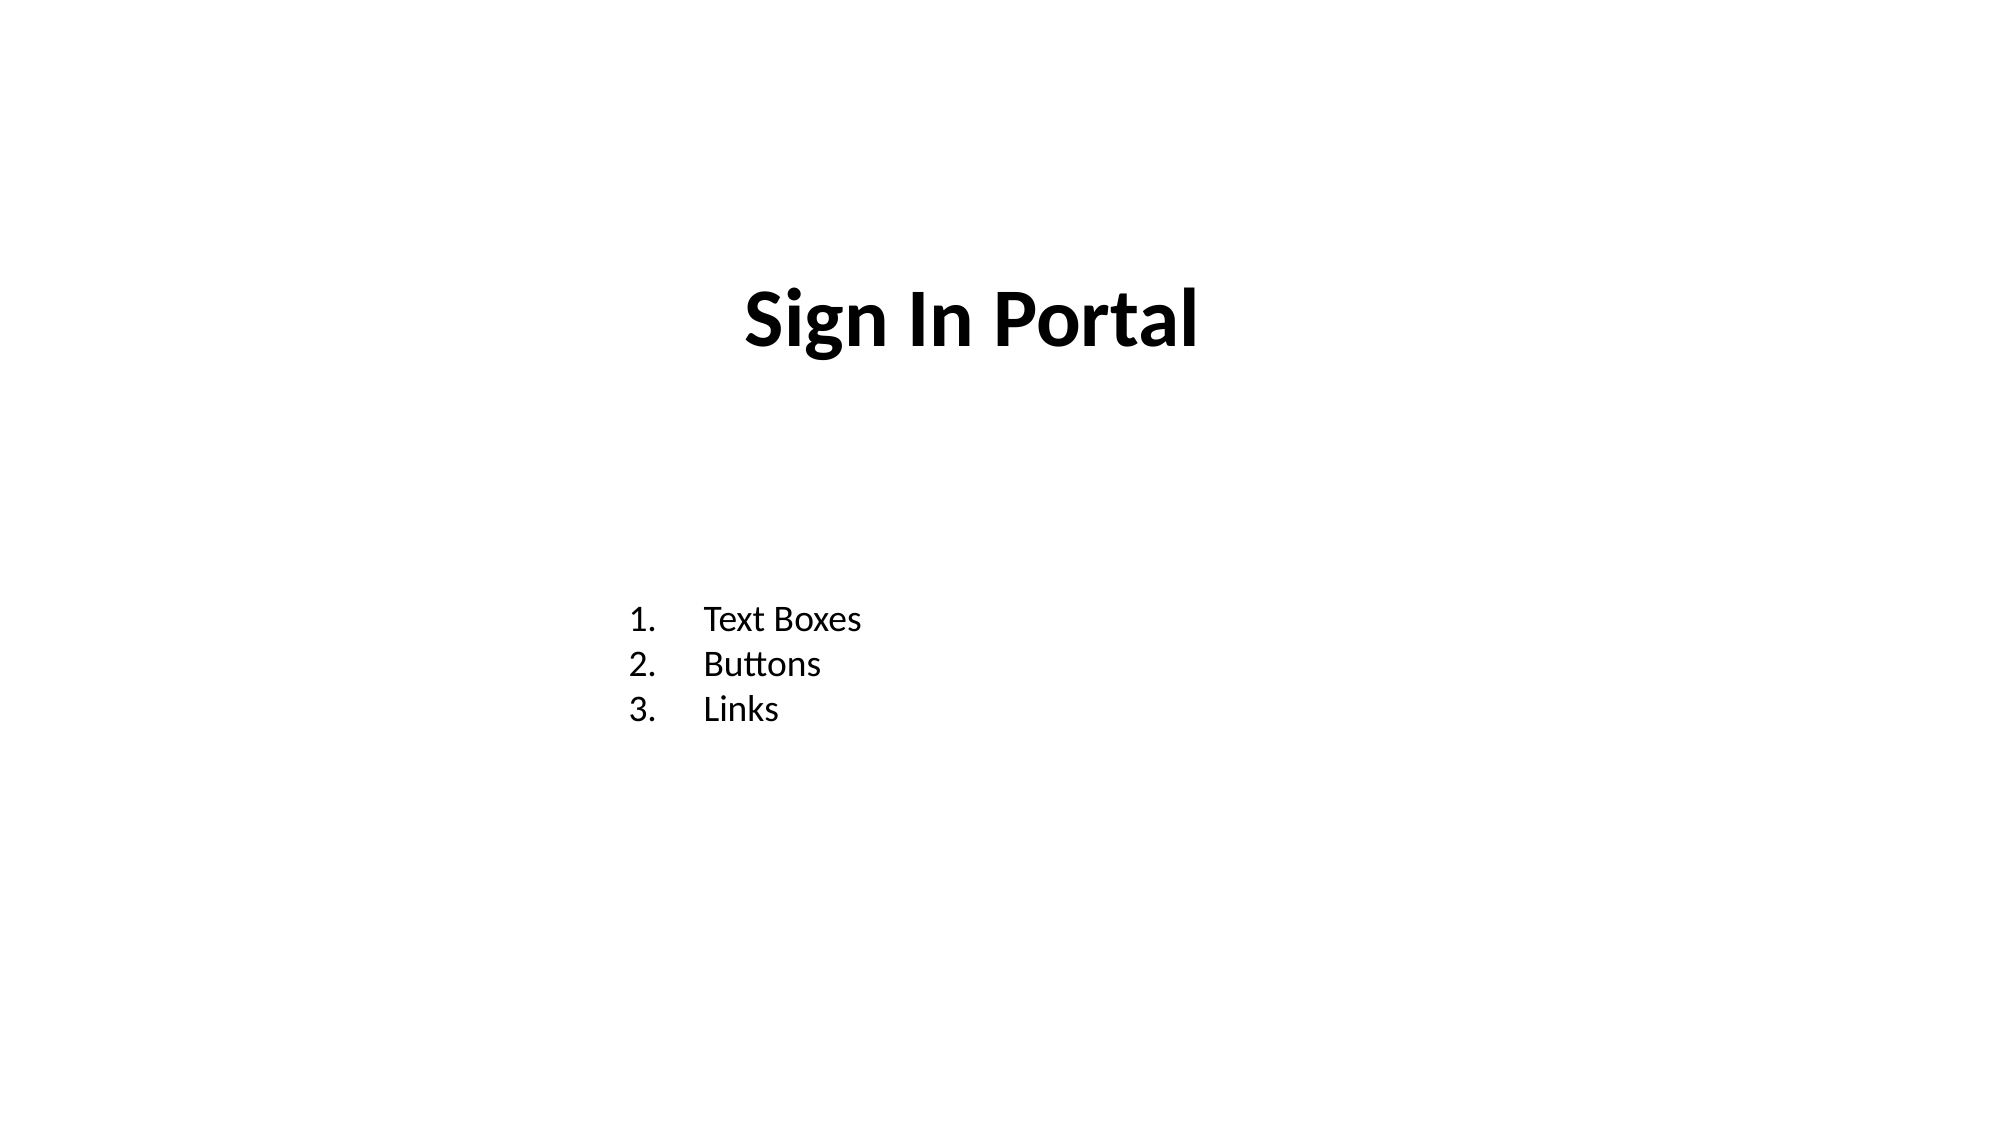

Sign In Portal
Text Boxes
Buttons
Links